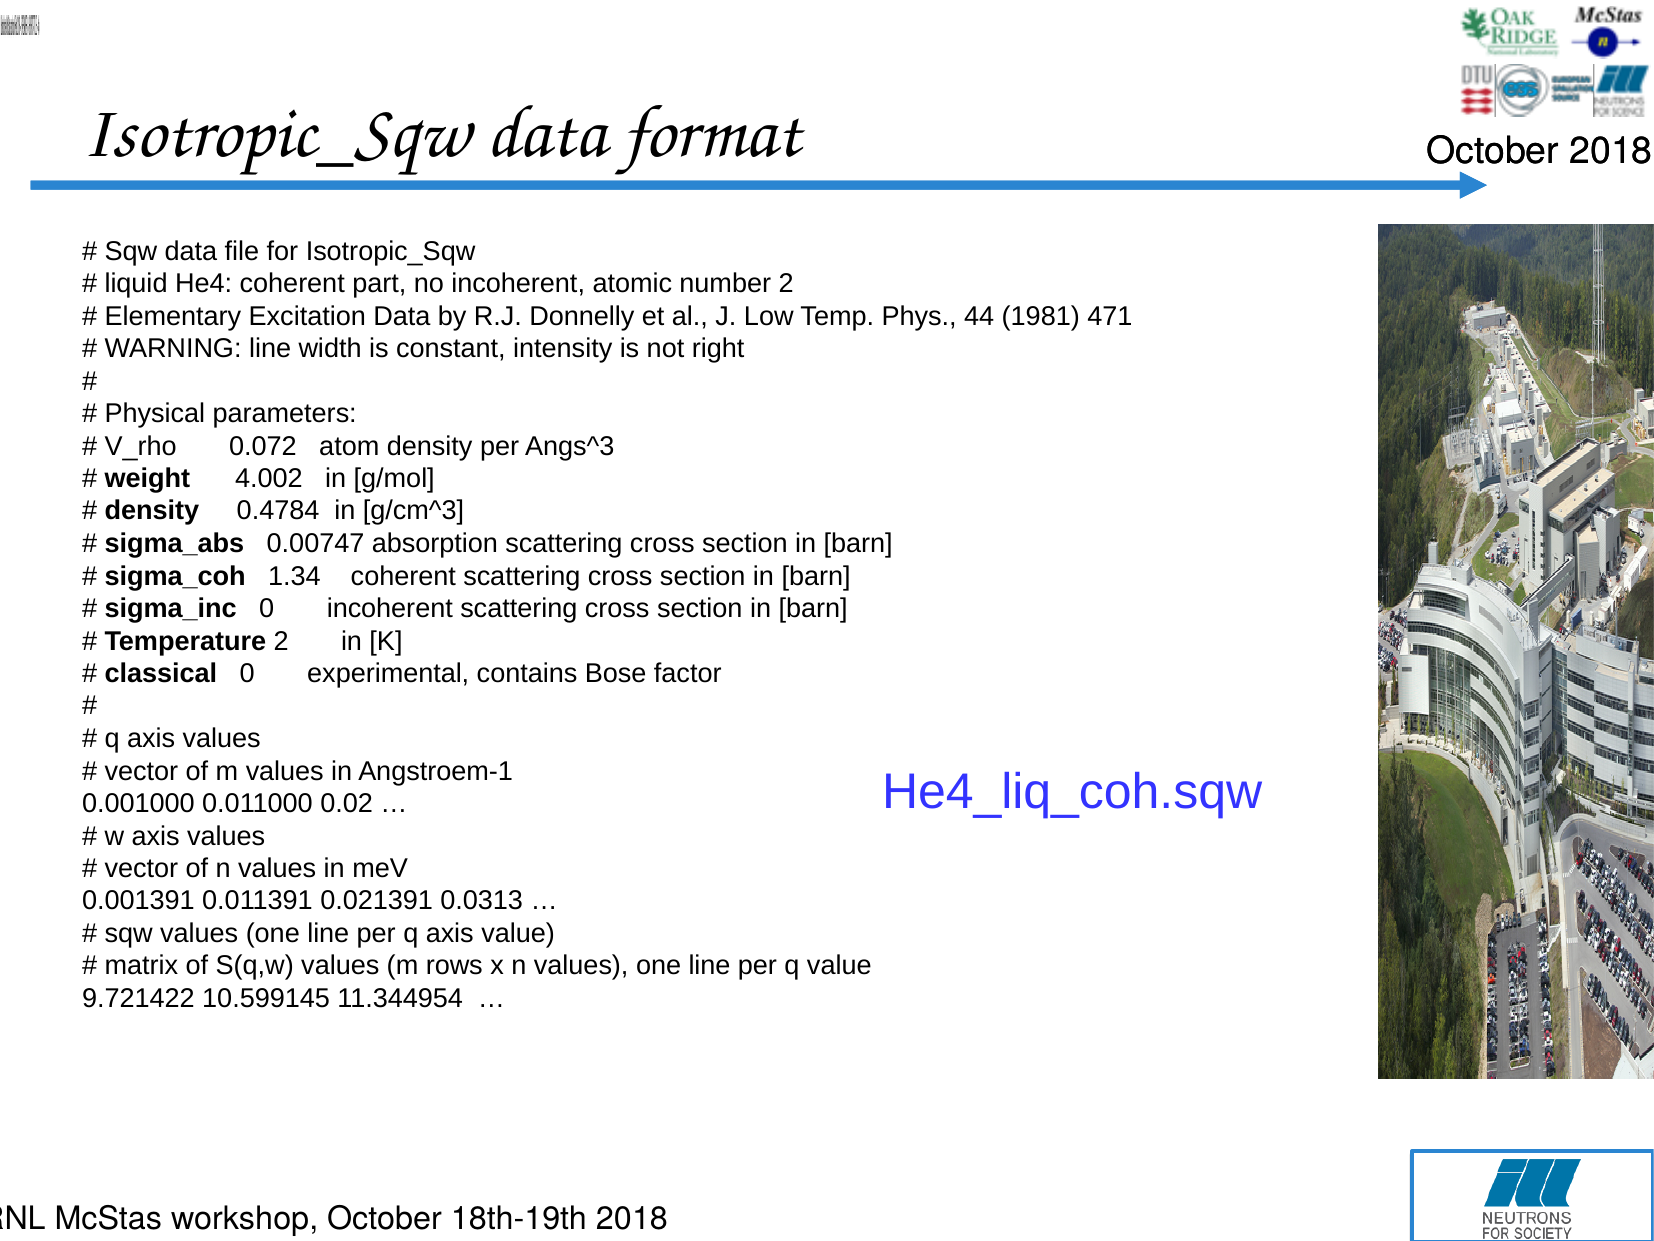

Isotropic_Sqw data format
# Sqw data file for Isotropic_Sqw
# liquid He4: coherent part, no incoherent, atomic number 2
# Elementary Excitation Data by R.J. Donnelly et al., J. Low Temp. Phys., 44 (1981) 471
# WARNING: line width is constant, intensity is not right
#
# Physical parameters:
# V_rho       0.072   atom density per Angs^3
# weight      4.002   in [g/mol]
# density     0.4784  in [g/cm^3]
# sigma_abs   0.00747 absorption scattering cross section in [barn]
# sigma_coh   1.34    coherent scattering cross section in [barn]
# sigma_inc   0       incoherent scattering cross section in [barn]
# Temperature 2       in [K]
# classical   0       experimental, contains Bose factor
#
# q axis values
# vector of m values in Angstroem-1
0.001000 0.011000 0.02 …
# w axis values
# vector of n values in meV
0.001391 0.011391 0.021391 0.0313 …
# sqw values (one line per q axis value)
# matrix of S(q,w) values (m rows x n values), one line per q value
9.721422 10.599145 11.344954  …

He4_liq_coh.sqw